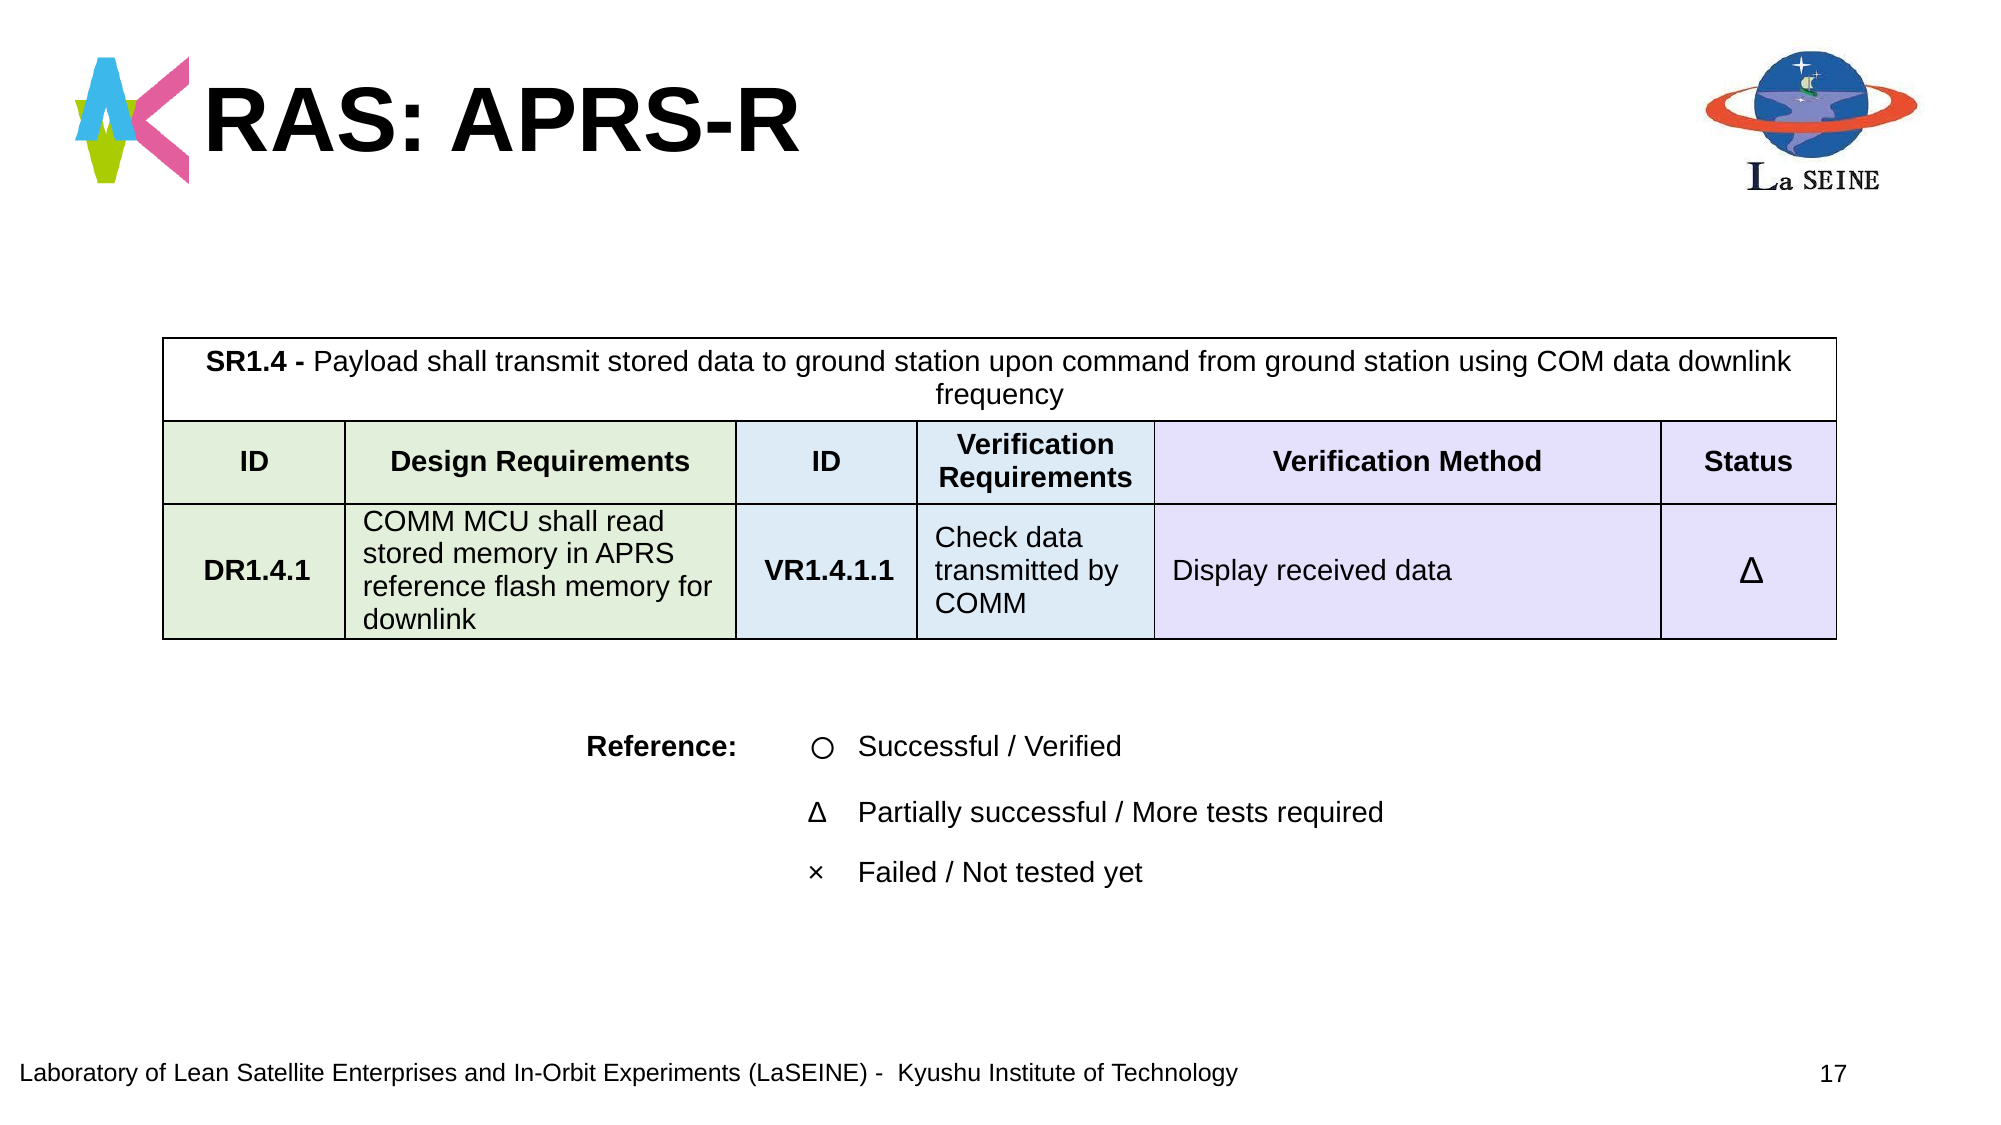

# RAS: APRS-R
| SR1.4 - Payload shall transmit stored data to ground station upon command from ground station using COM data downlink frequency |  |  |  |  |  |
| --- | --- | --- | --- | --- | --- |
| ID | Design Requirements | ID | Verification Requirements | Verification Method | Status |
| DR1.4.1 | COMM MCU shall read stored memory in APRS reference flash memory for downlink | VR1.4.1.1 | Check data transmitted by COMM | Display received data | Δ |
| Reference: | ○ | Successful / Verified |
| --- | --- | --- |
|  | Δ | Partially successful / More tests required |
|  | × | Failed / Not tested yet |
17